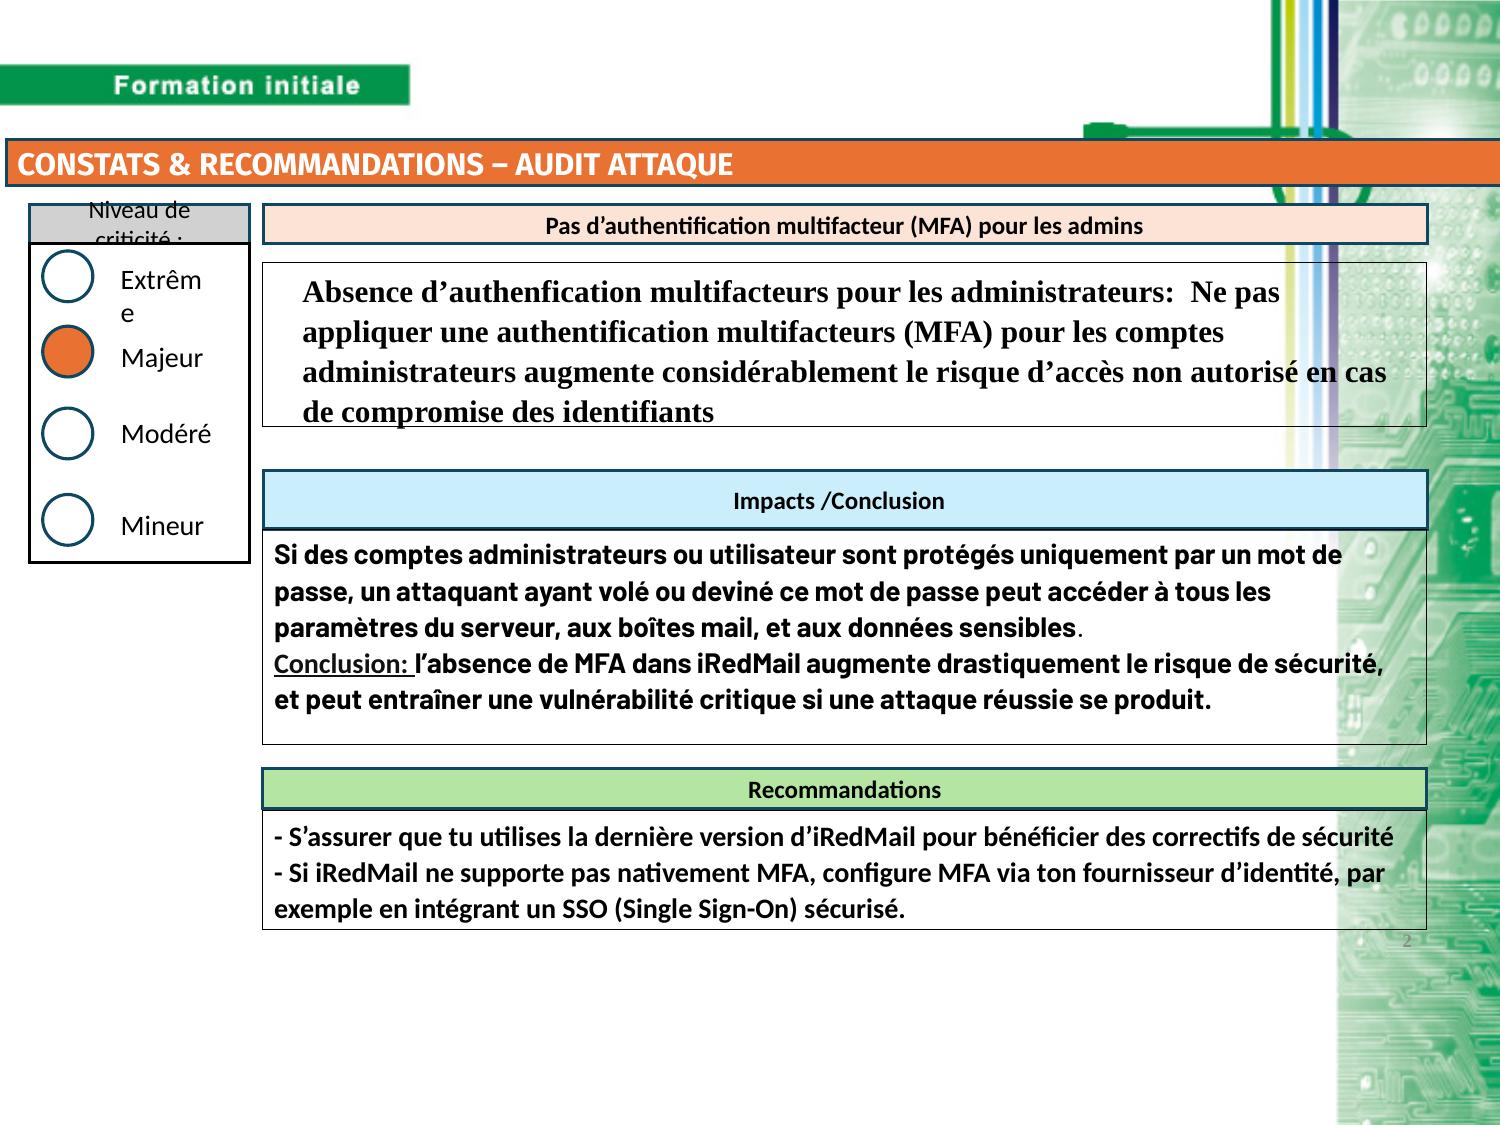

CONSTATS & RECOMMANDATIONS – AUDIT ATTAQUE
Niveau de criticité :
Pas d’authentification multifacteur (MFA) pour les admins

Extrême
Absence d’authenfication multifacteurs pour les administrateurs:  Ne pas appliquer une authentification multifacteurs (MFA) pour les comptes administrateurs augmente considérablement le risque d’accès non autorisé en cas de compromise des identifiants

Majeur

Modéré
Impacts /Conclusion

Mineur
Si des comptes administrateurs ou utilisateur sont protégés uniquement par un mot de passe, un attaquant ayant volé ou deviné ce mot de passe peut accéder à tous les paramètres du serveur, aux boîtes mail, et aux données sensibles.
Conclusion: l’absence de MFA dans iRedMail augmente drastiquement le risque de sécurité, et peut entraîner une vulnérabilité critique si une attaque réussie se produit.
Recommandations
- S’assurer que tu utilises la dernière version d’iRedMail pour bénéficier des correctifs de sécurité
- Si iRedMail ne supporte pas nativement MFA, configure MFA via ton fournisseur d’identité, par exemple en intégrant un SSO (Single Sign-On) sécurisé.

2